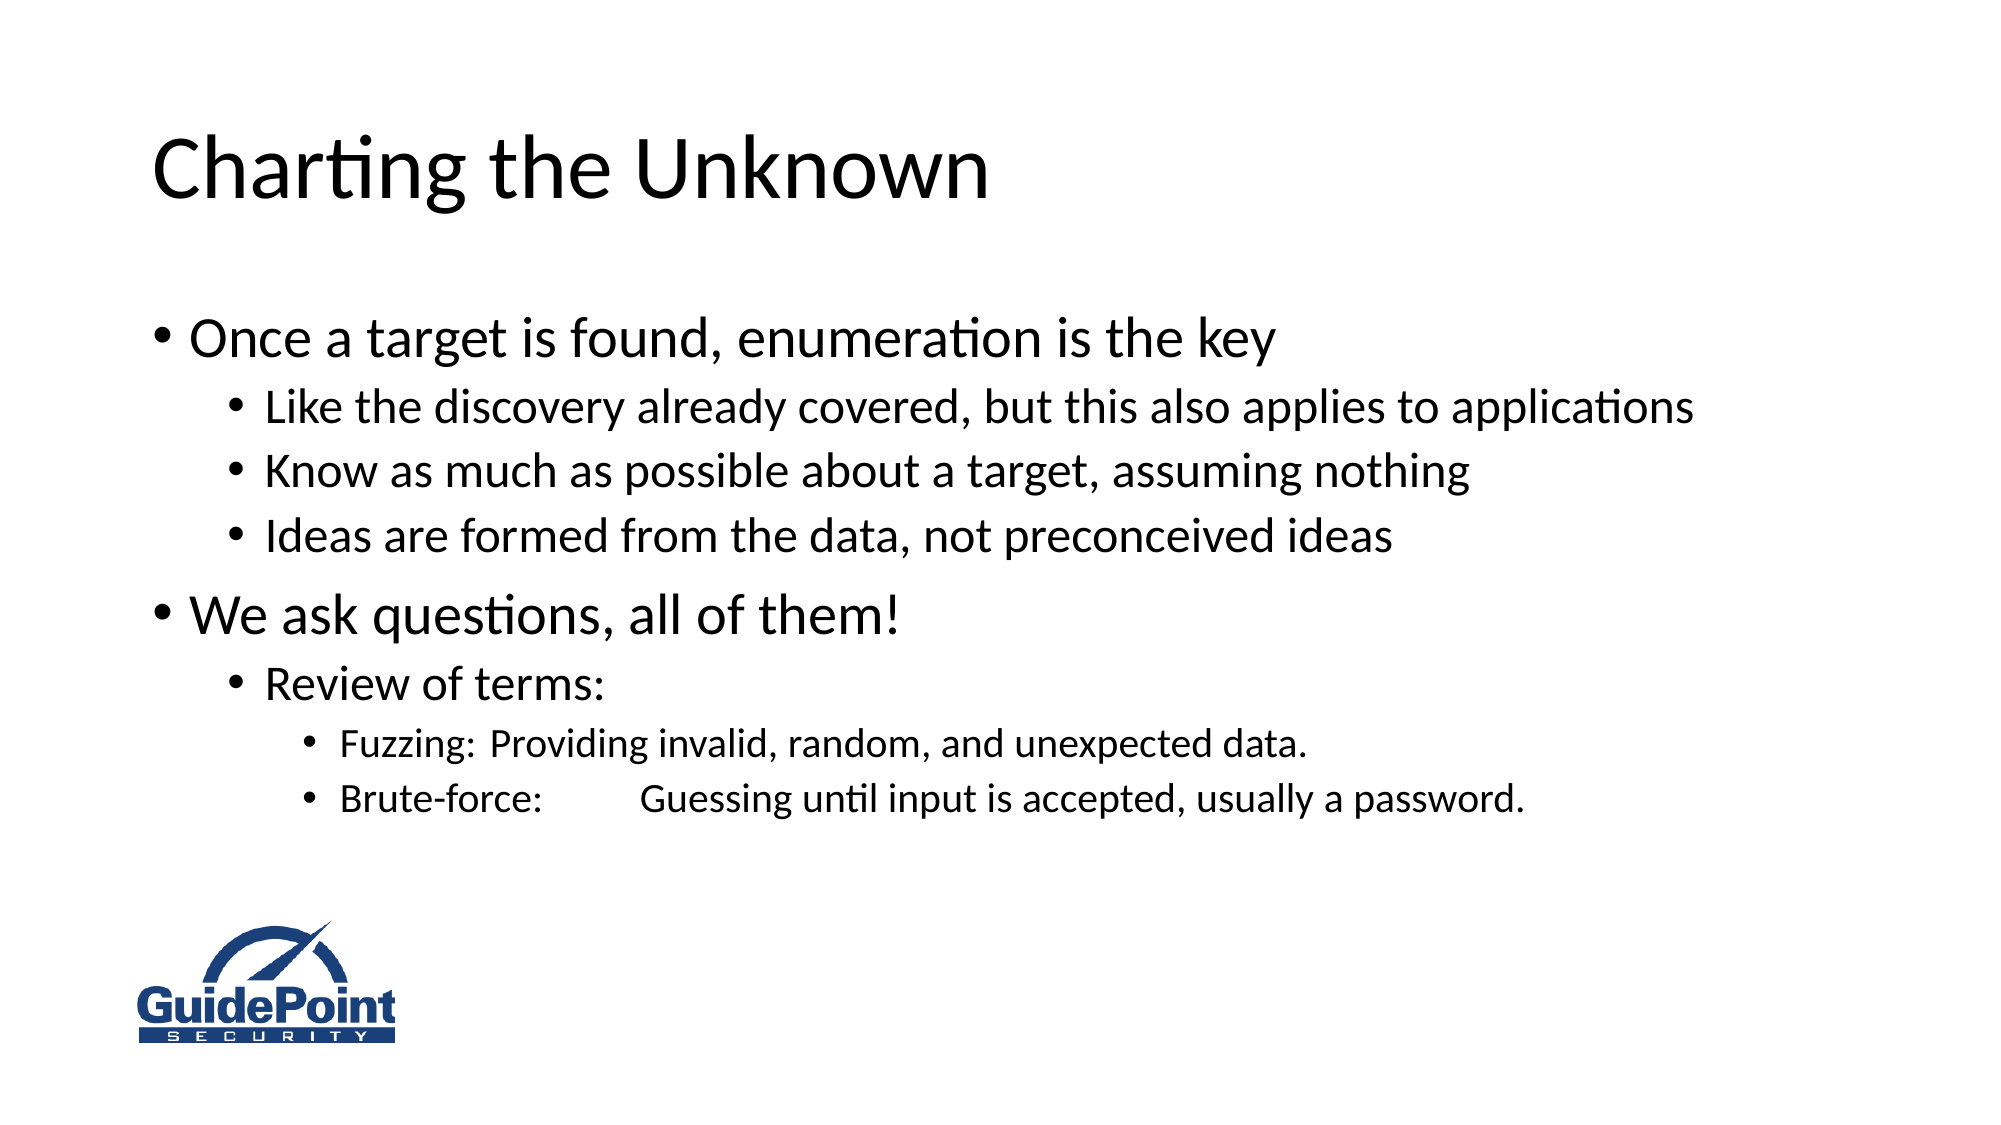

# Charting the Unknown
Once a target is found, enumeration is the key
Like the discovery already covered, but this also applies to applications
Know as much as possible about a target, assuming nothing
Ideas are formed from the data, not preconceived ideas
We ask questions, all of them!
Review of terms:
Fuzzing:	Providing invalid, random, and unexpected data.
Brute-force: 	Guessing until input is accepted, usually a password.